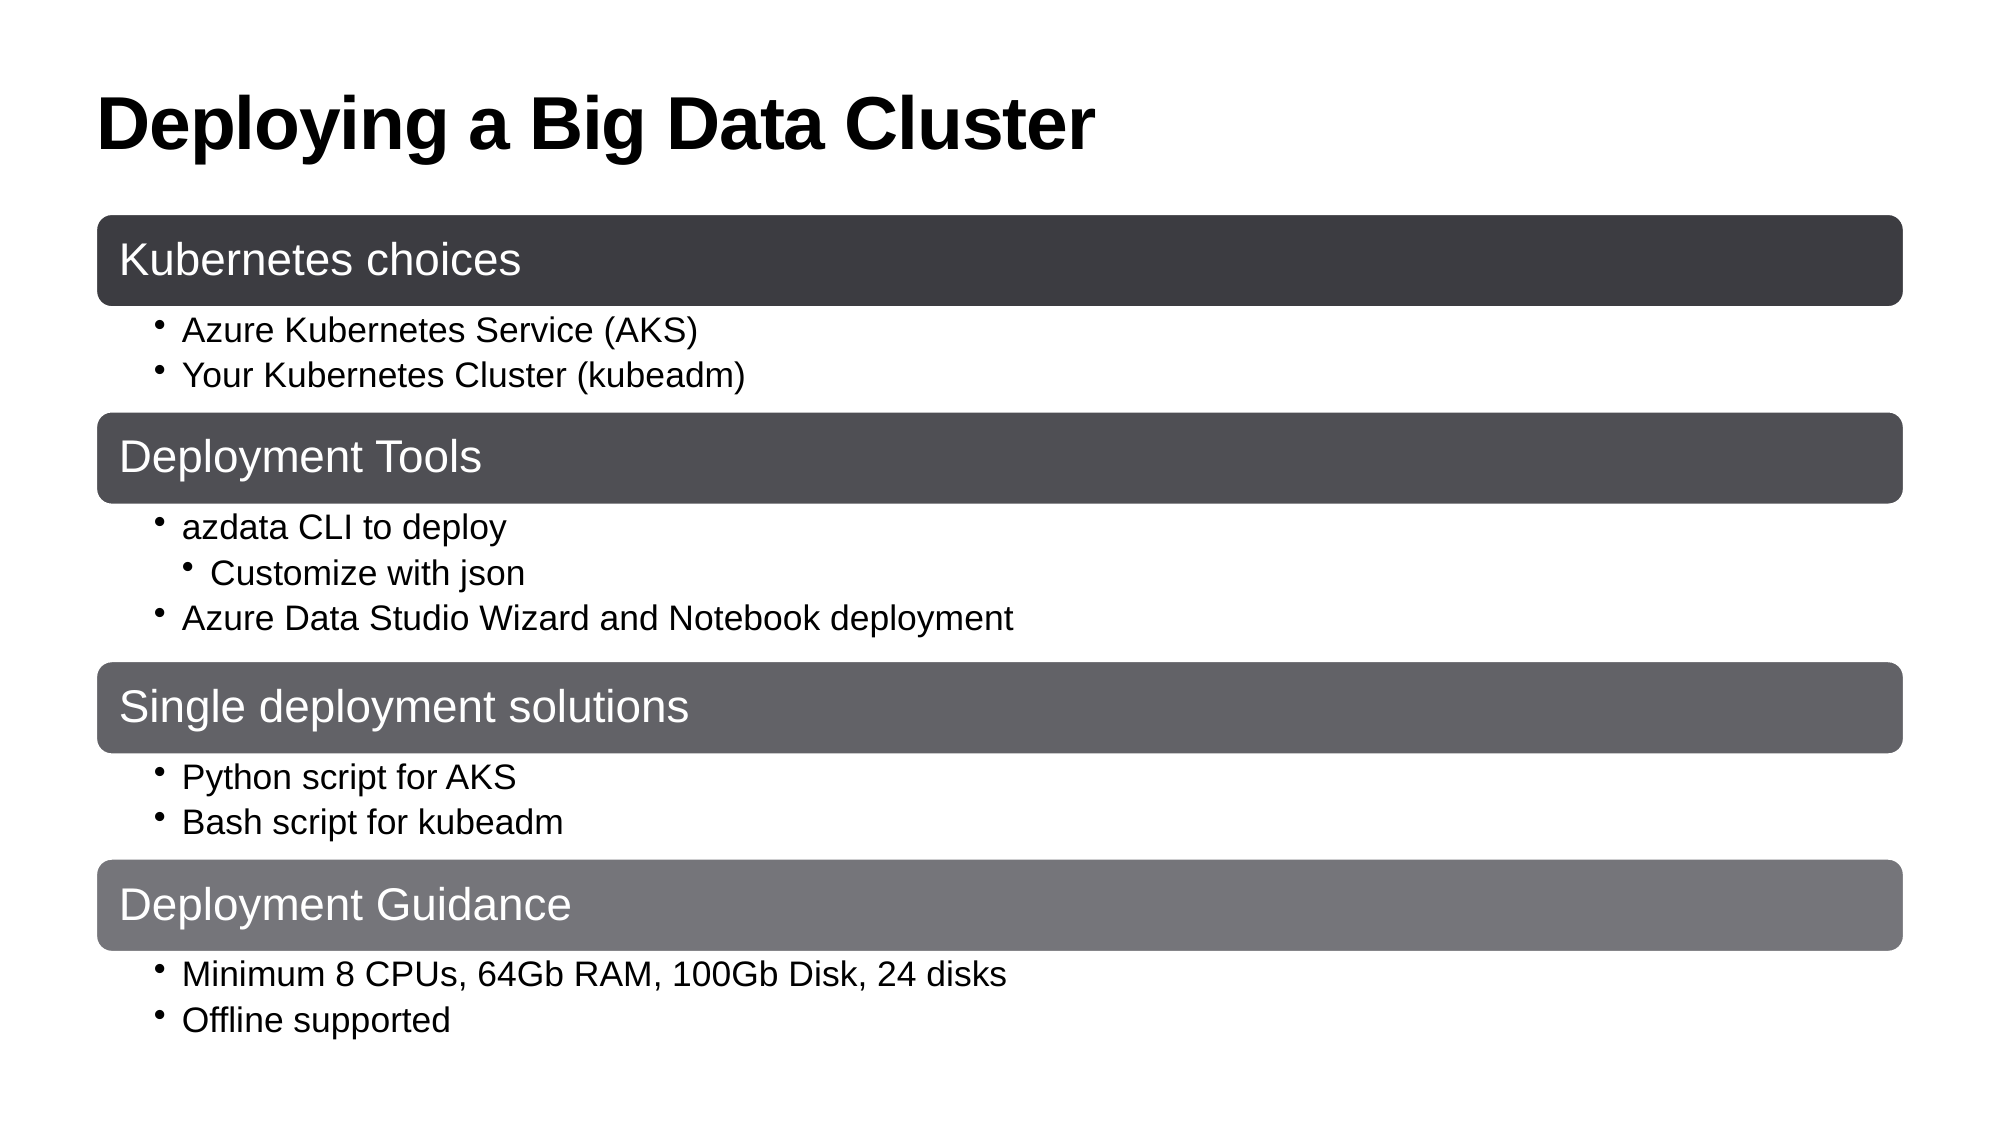

# Deploying a Big Data Cluster
Kubernetes choices
Azure Kubernetes Service (AKS)
Your Kubernetes Cluster (kubeadm)
Deployment Tools
azdata CLI to deploy
Customize with json
Azure Data Studio Wizard and Notebook deployment
Single deployment solutions
Python script for AKS
Bash script for kubeadm
Deployment Guidance
Minimum 8 CPUs, 64Gb RAM, 100Gb Disk, 24 disks
Offline supported